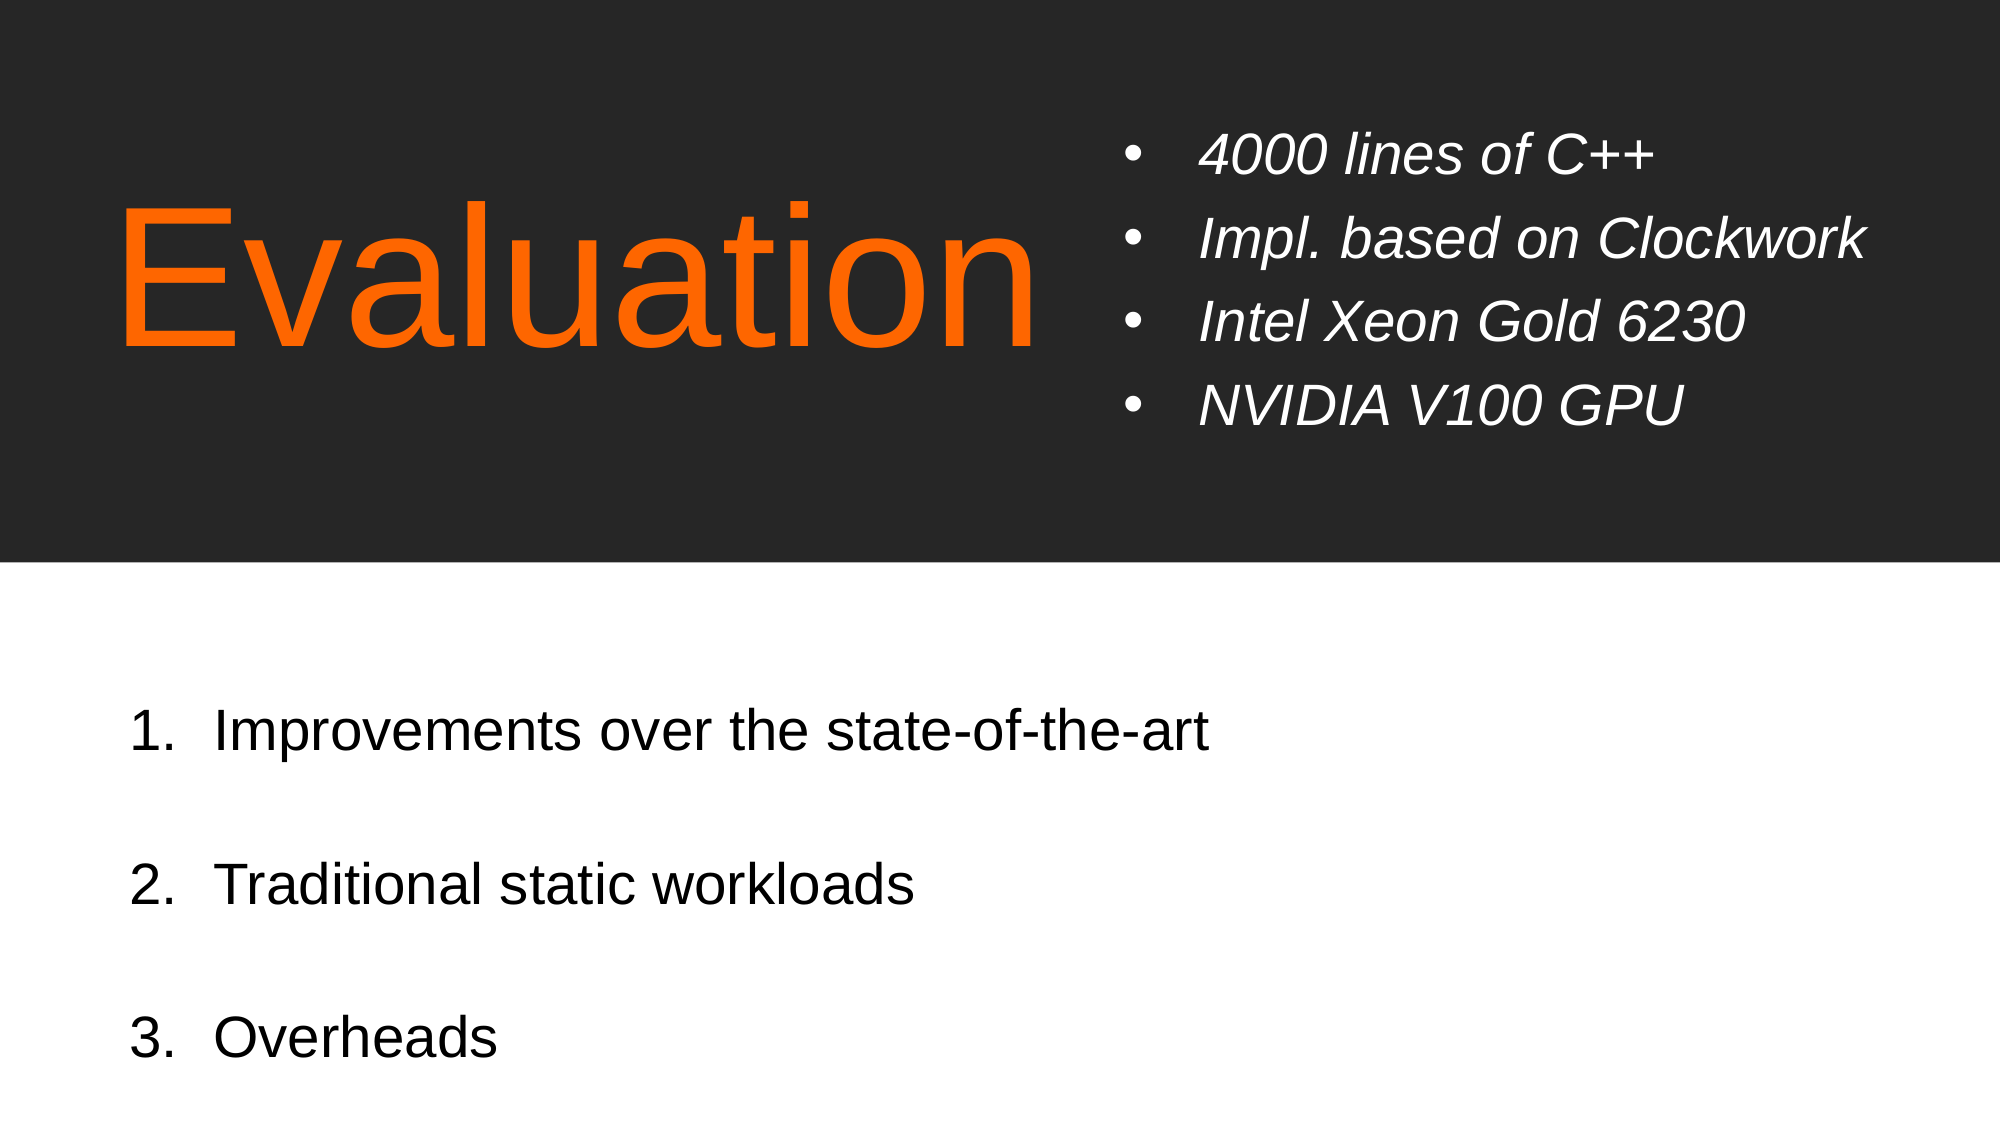

# Evaluation
4000 lines of C++
Impl. based on Clockwork
Intel Xeon Gold 6230
NVIDIA V100 GPU
Improvements over the state-of-the-art
Traditional static workloads
Overheads